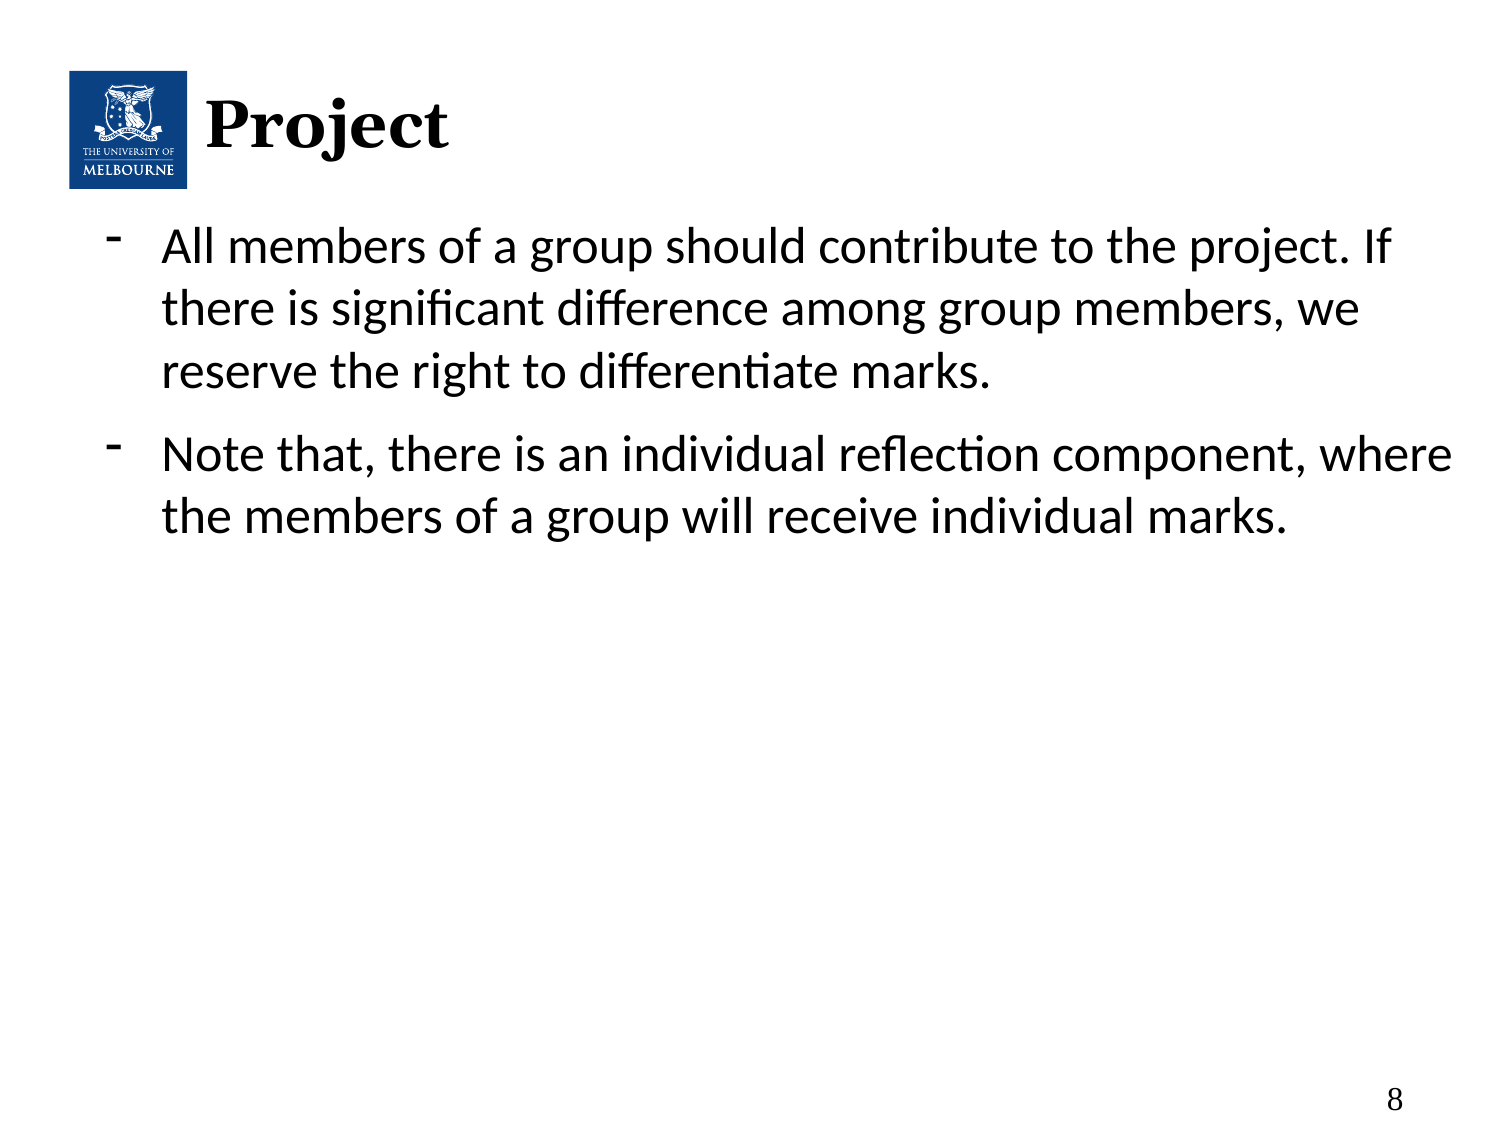

# Project
All members of a group should contribute to the project. If there is significant difference among group members, we reserve the right to differentiate marks.
Note that, there is an individual reflection component, where the members of a group will receive individual marks.